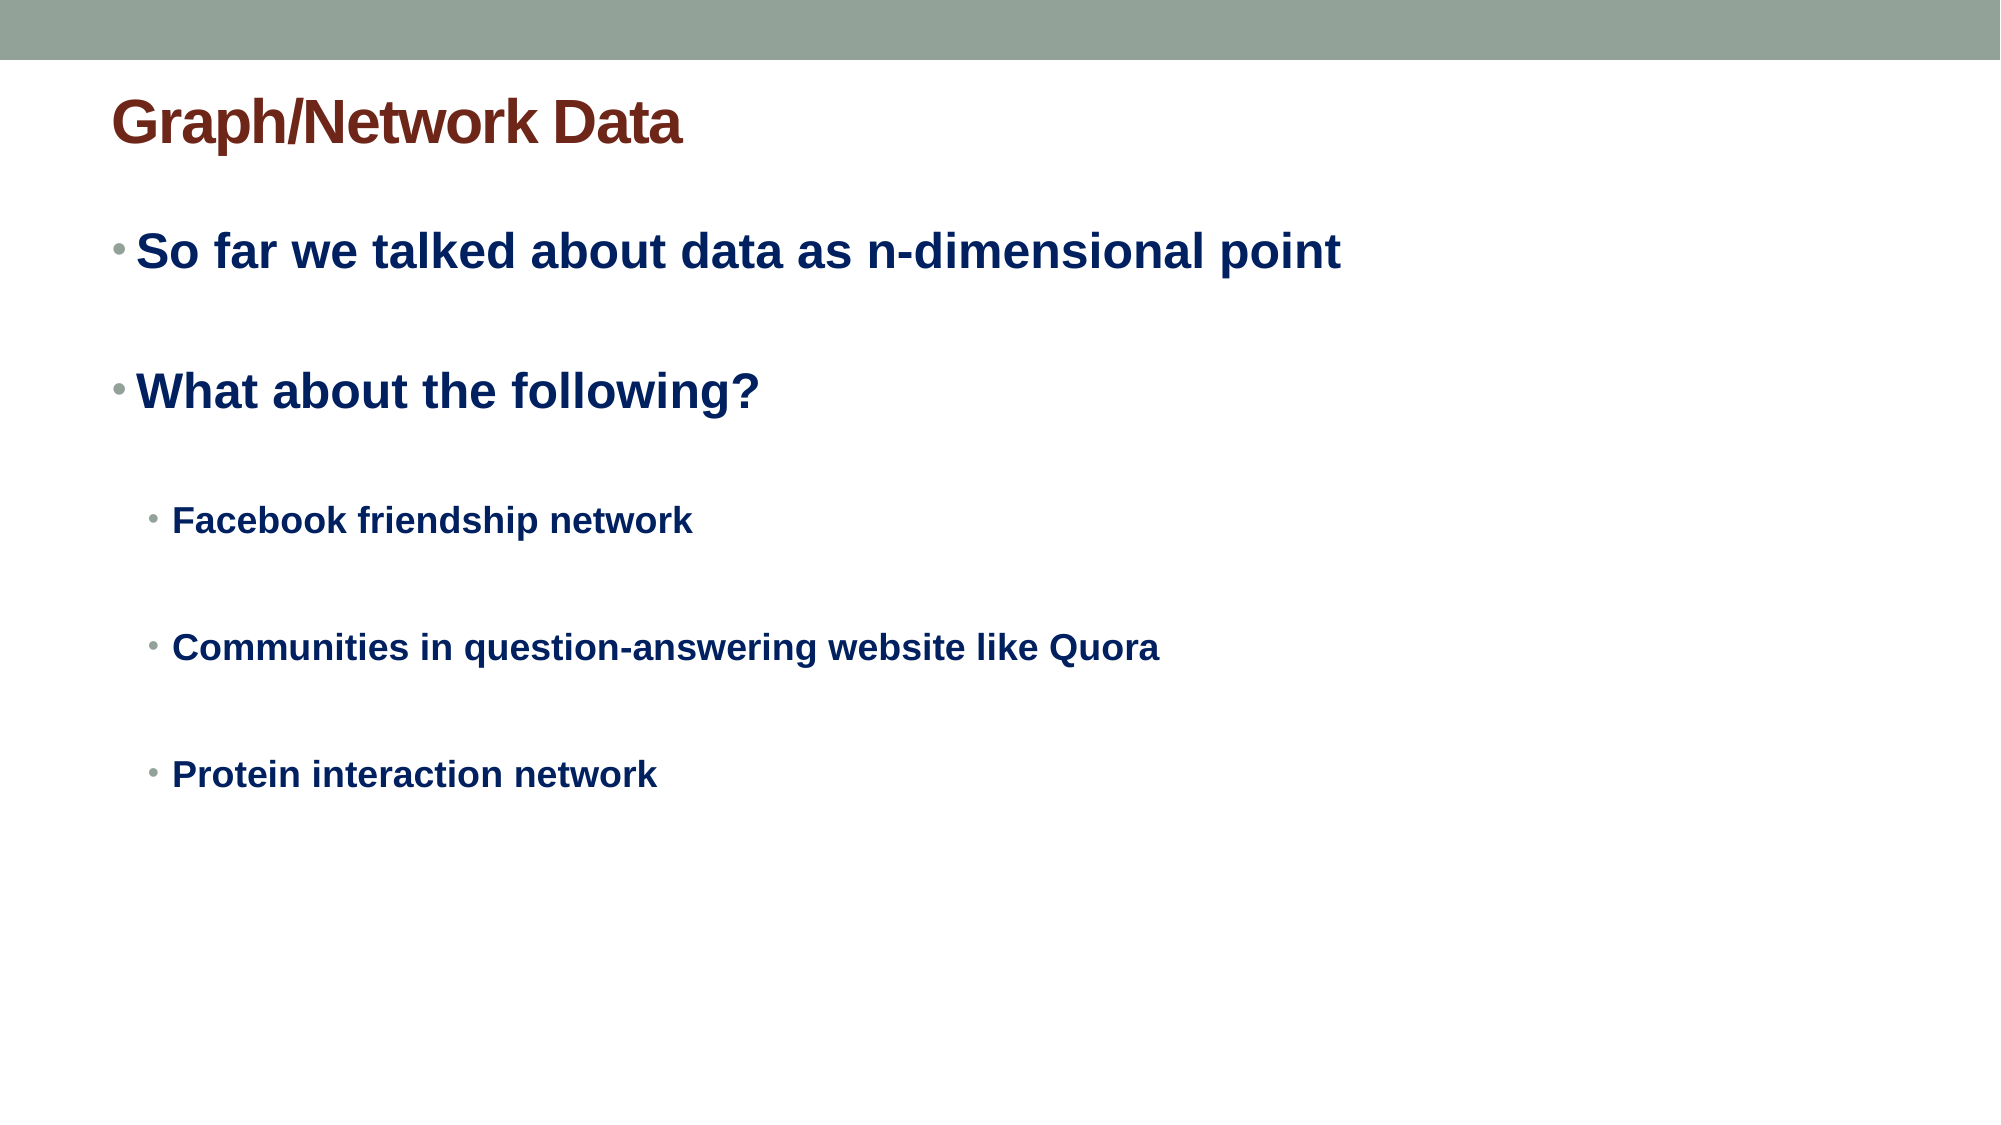

# Graph/Network Data
So far we talked about data as n-dimensional point

What about the following?

Facebook friendship network

Communities in question-answering website like Quora

Protein interaction network